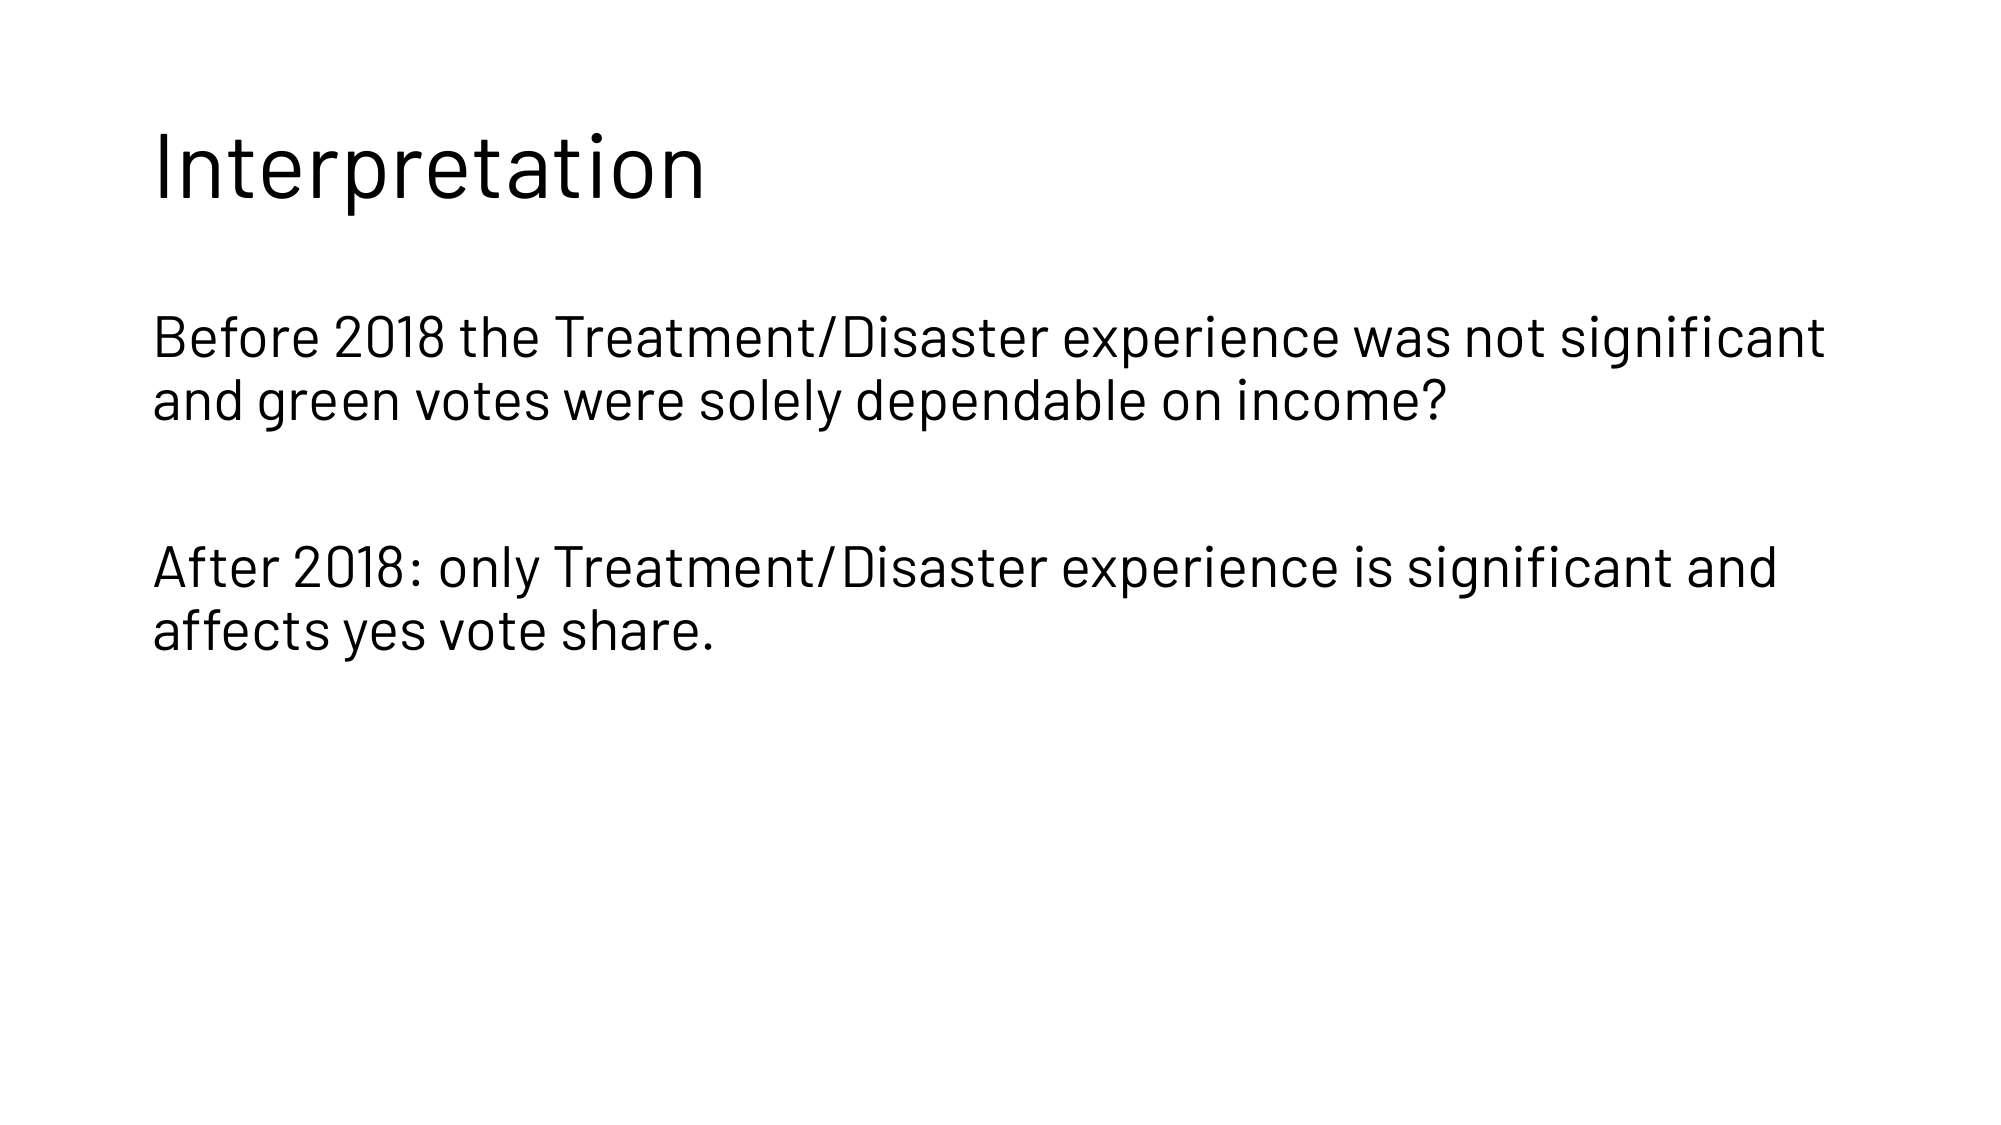

# Interpretation
Before 2018 the Treatment/Disaster experience was not significant and green votes were solely dependable on income?

After 2018: only Treatment/Disaster experience is significant and affects yes vote share.